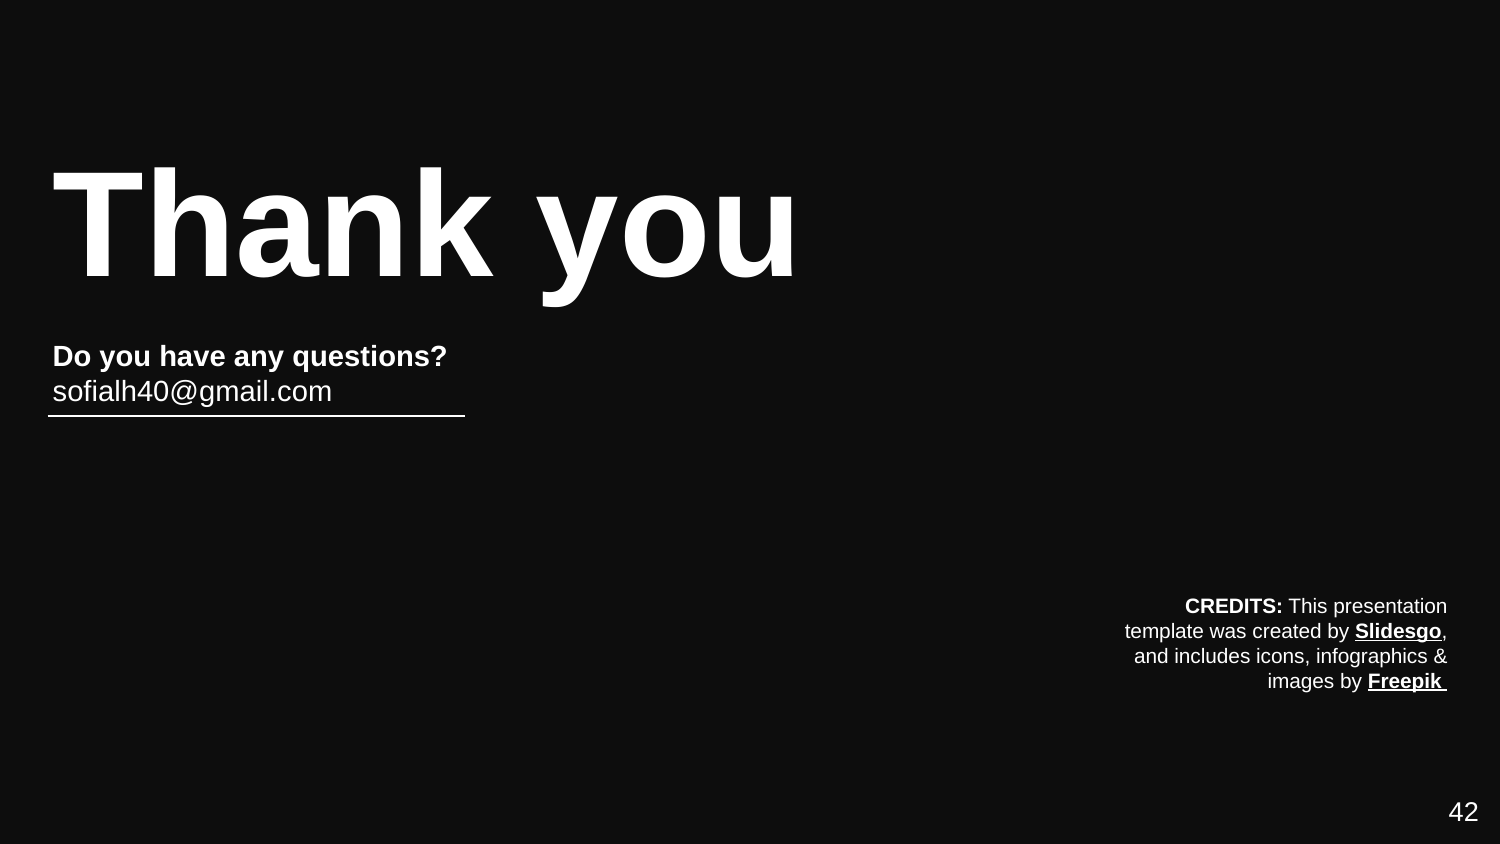

# Thank you
Do you have any questions?
sofialh40@gmail.com

42